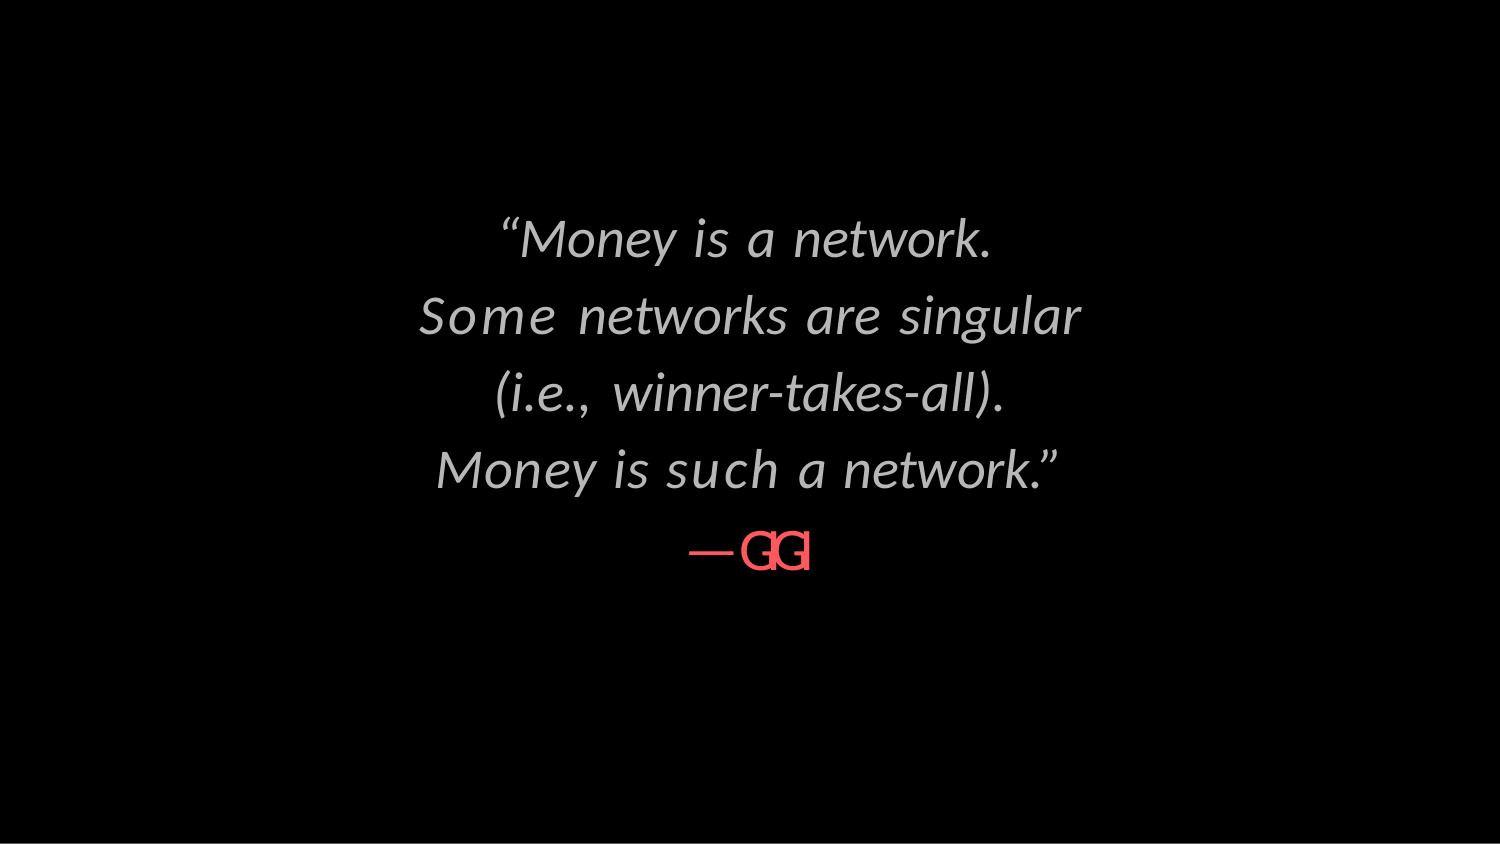

# “Money is a network.
Some networks are singular (i.e., winner-takes-all).
Money is such a network.”
—GIGI